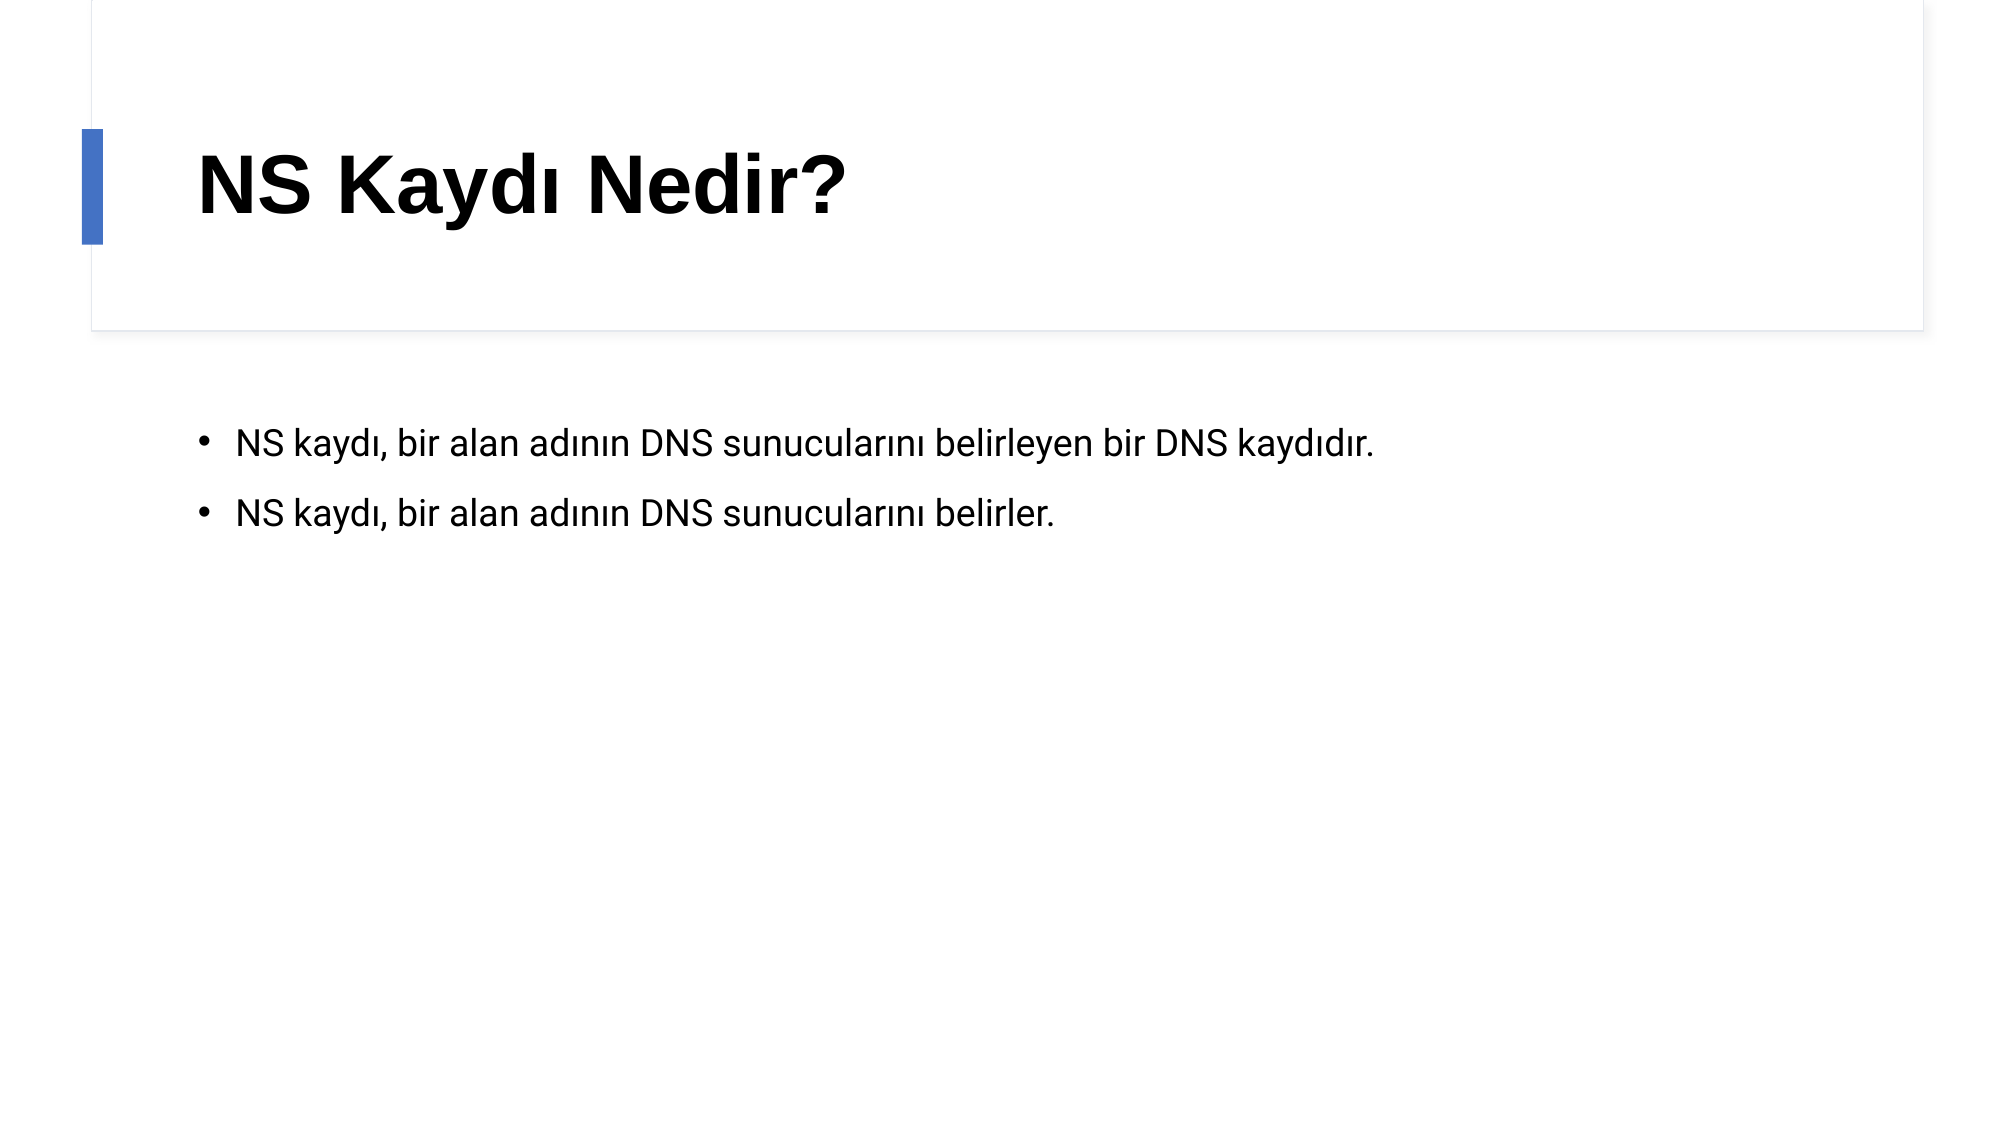

# NS Kaydı Nedir?
NS kaydı, bir alan adının DNS sunucularını belirleyen bir DNS kaydıdır.
NS kaydı, bir alan adının DNS sunucularını belirler.